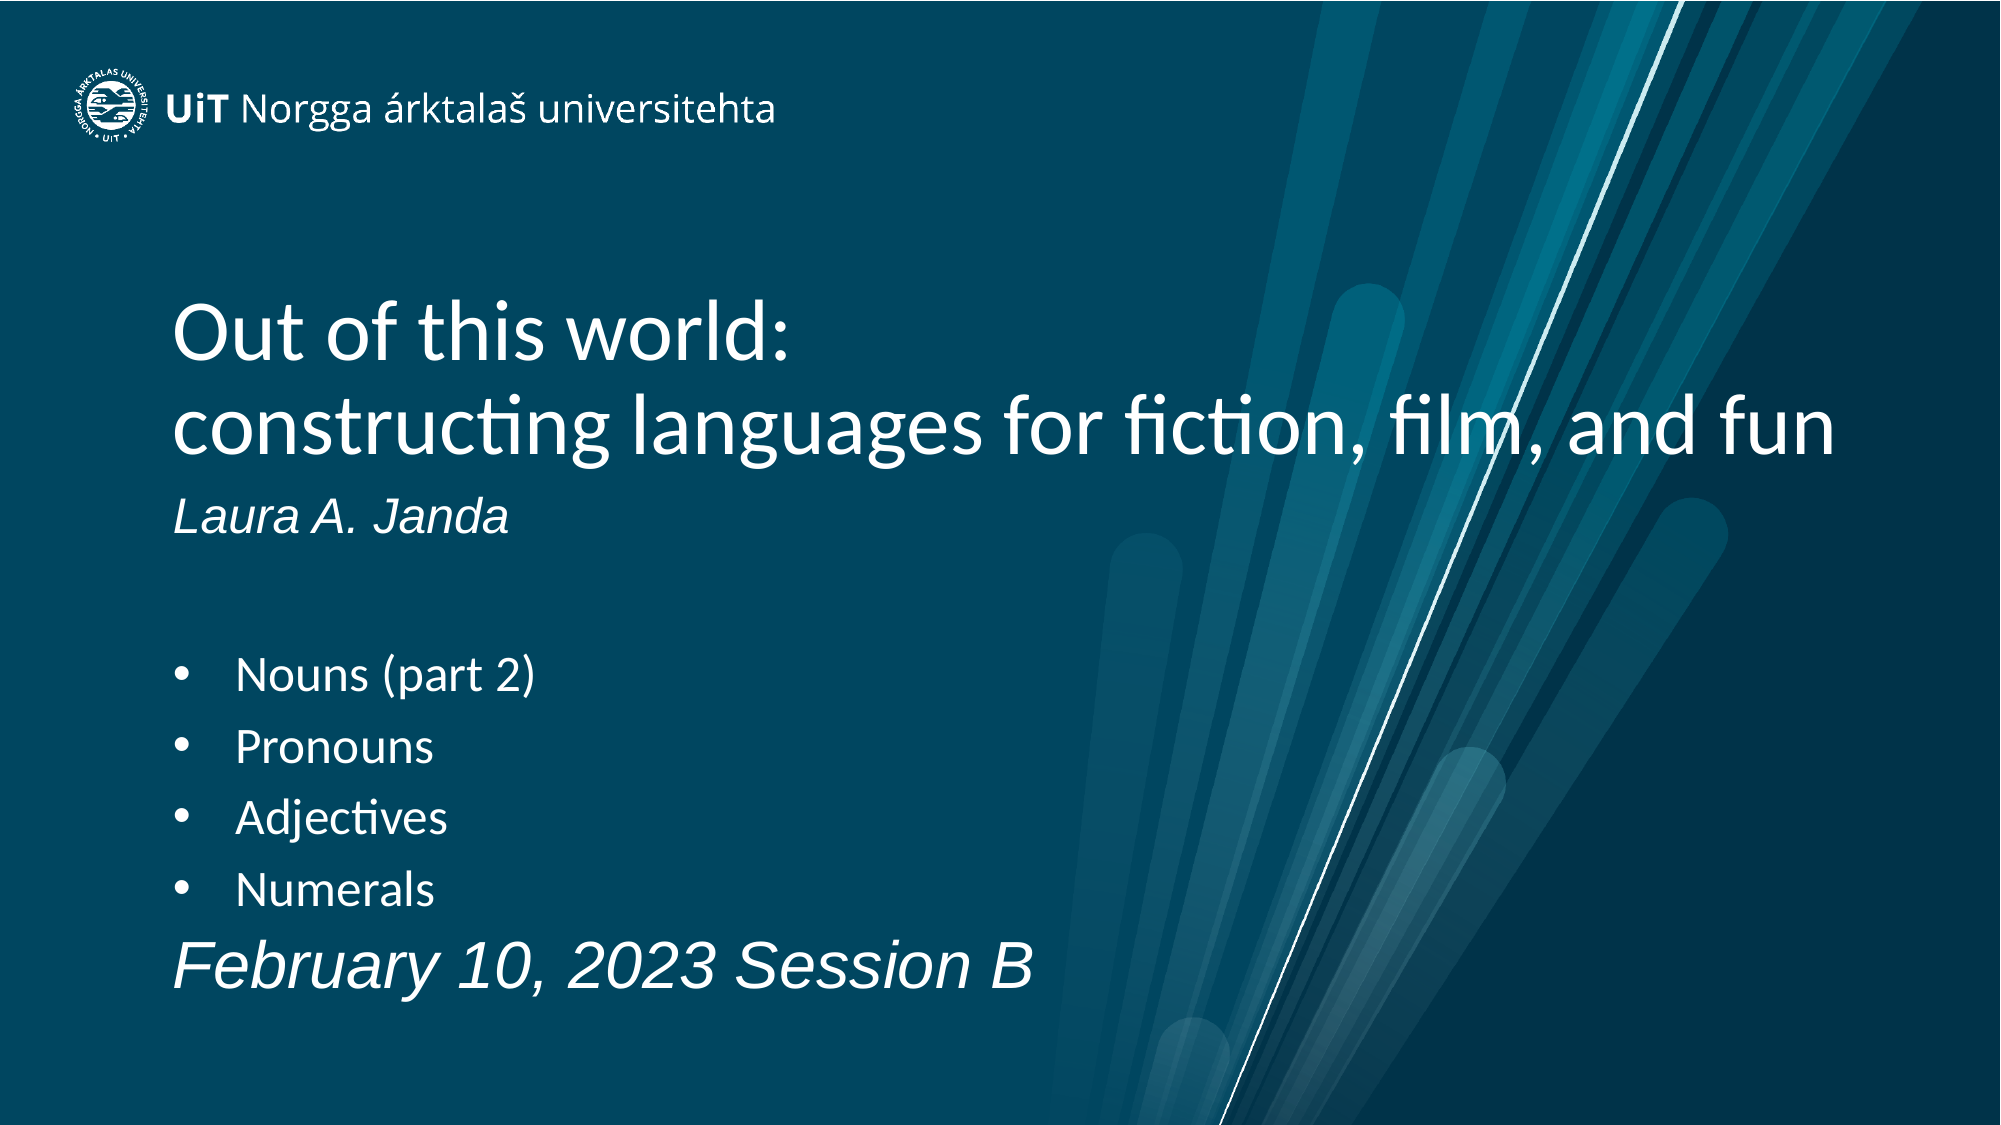

# Out of this world: constructing languages for fiction, film, and fun
Laura A. Janda

Nouns (part 2)
Pronouns
Adjectives
Numerals

February 10, 2023 Session B